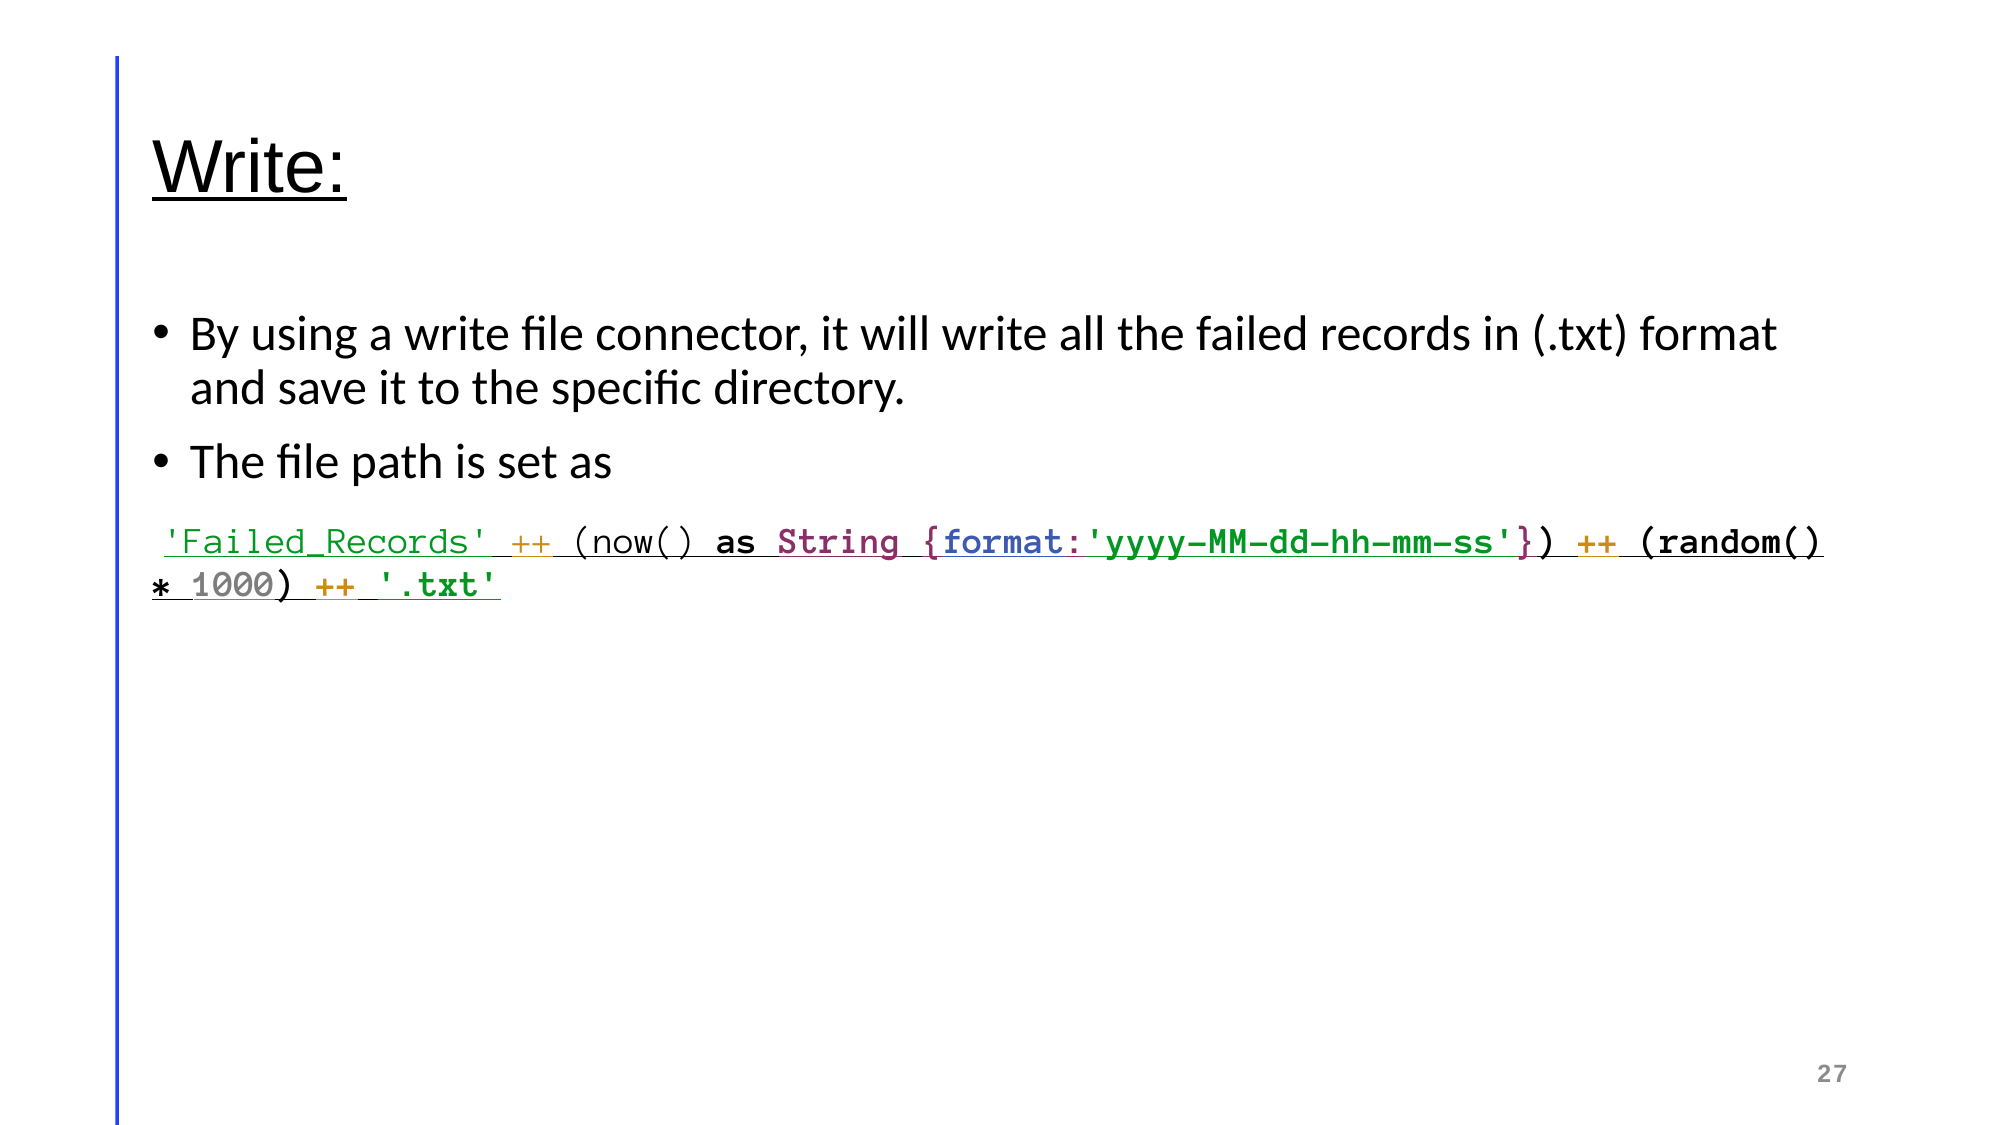

# Write:
By using a write file connector, it will write all the failed records in (.txt) format and save it to the specific directory.
The file path is set as
 'Failed_Records' ++ (now() as String {format:'yyyy-MM-dd-hh-mm-ss'}) ++ (random() * 1000) ++ '.txt'
27